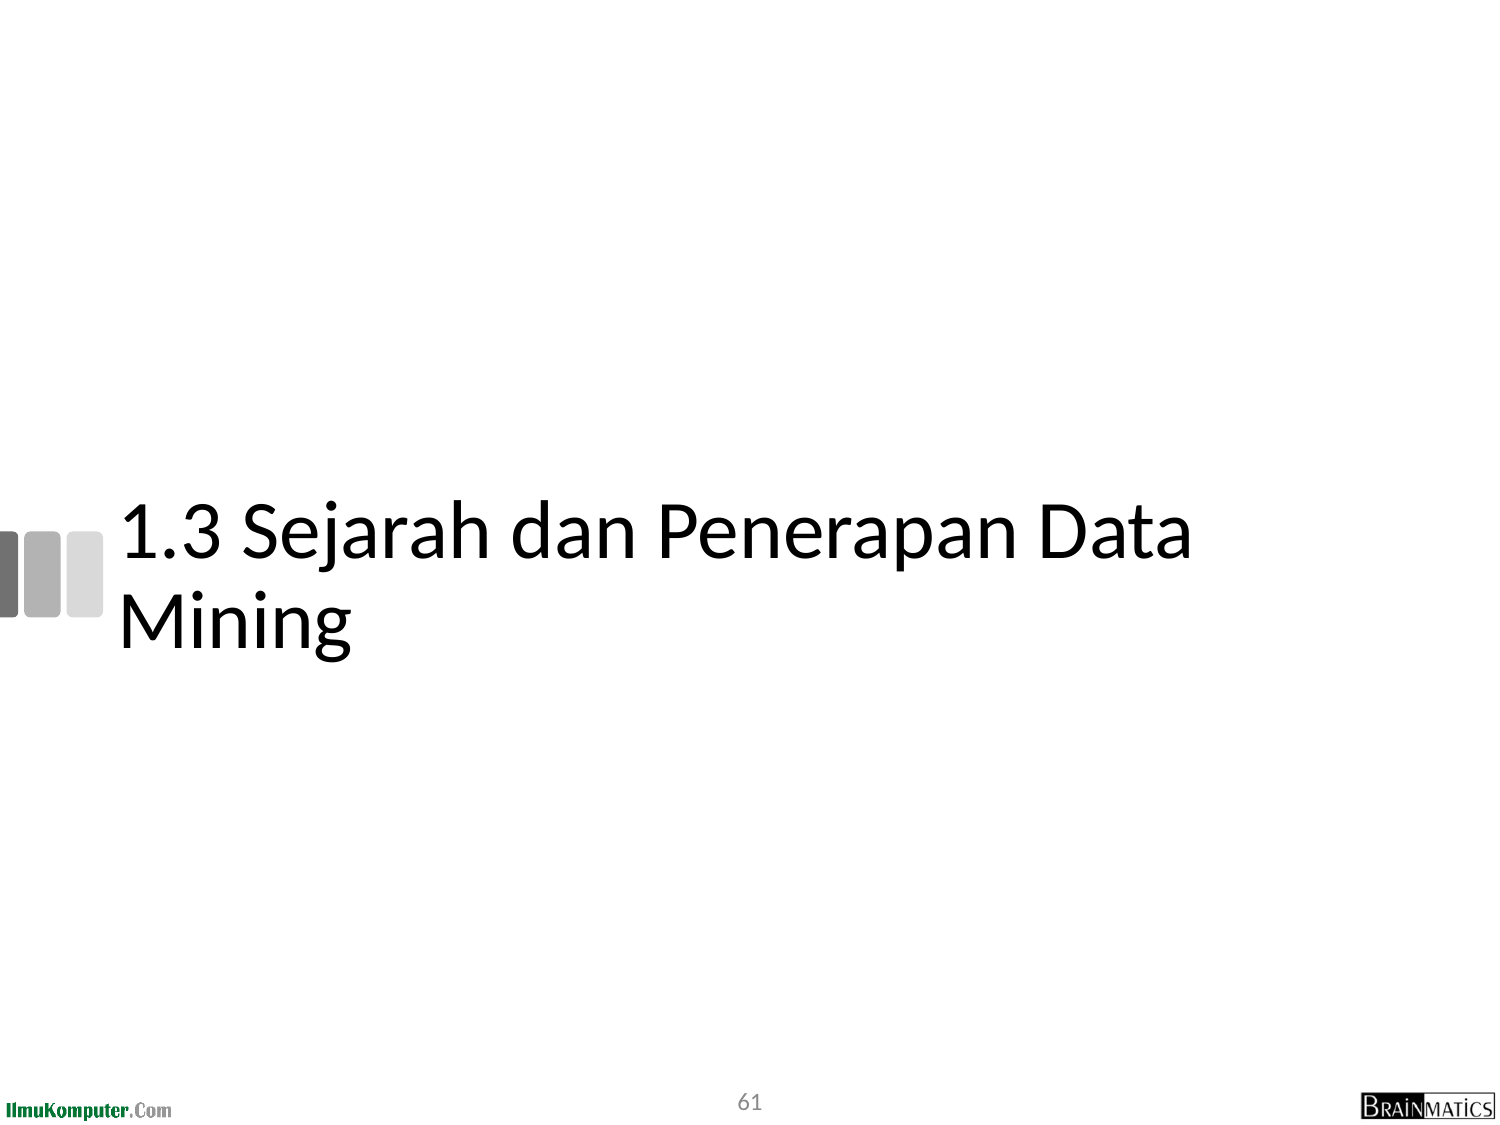

# 1.3 Sejarah dan Penerapan Data Mining

61